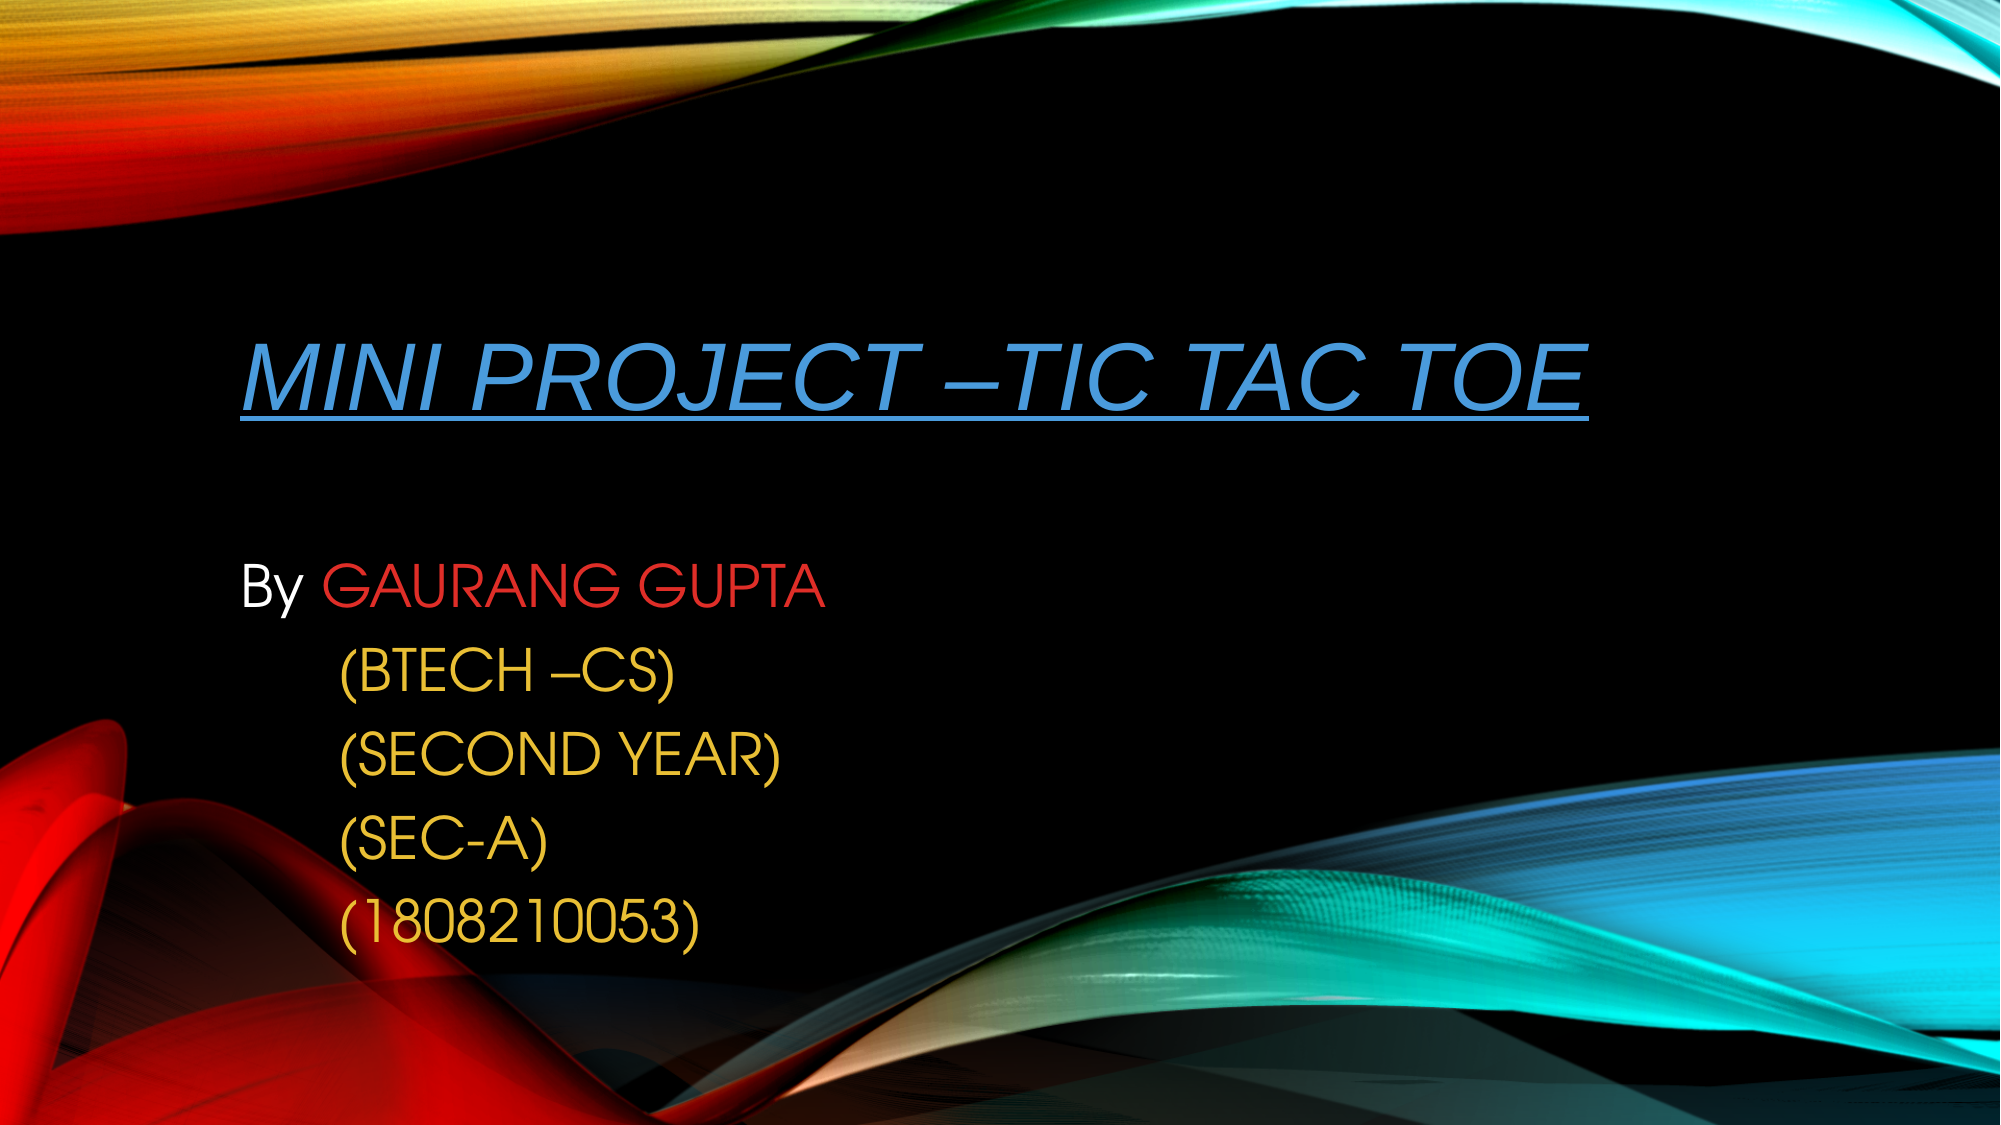

# Mini project –TIC TAC TOE
By GAURANG GUPTA
      (BTECH –CS)
      (SECOND YEAR)
      (SEC-A)
      (1808210053)